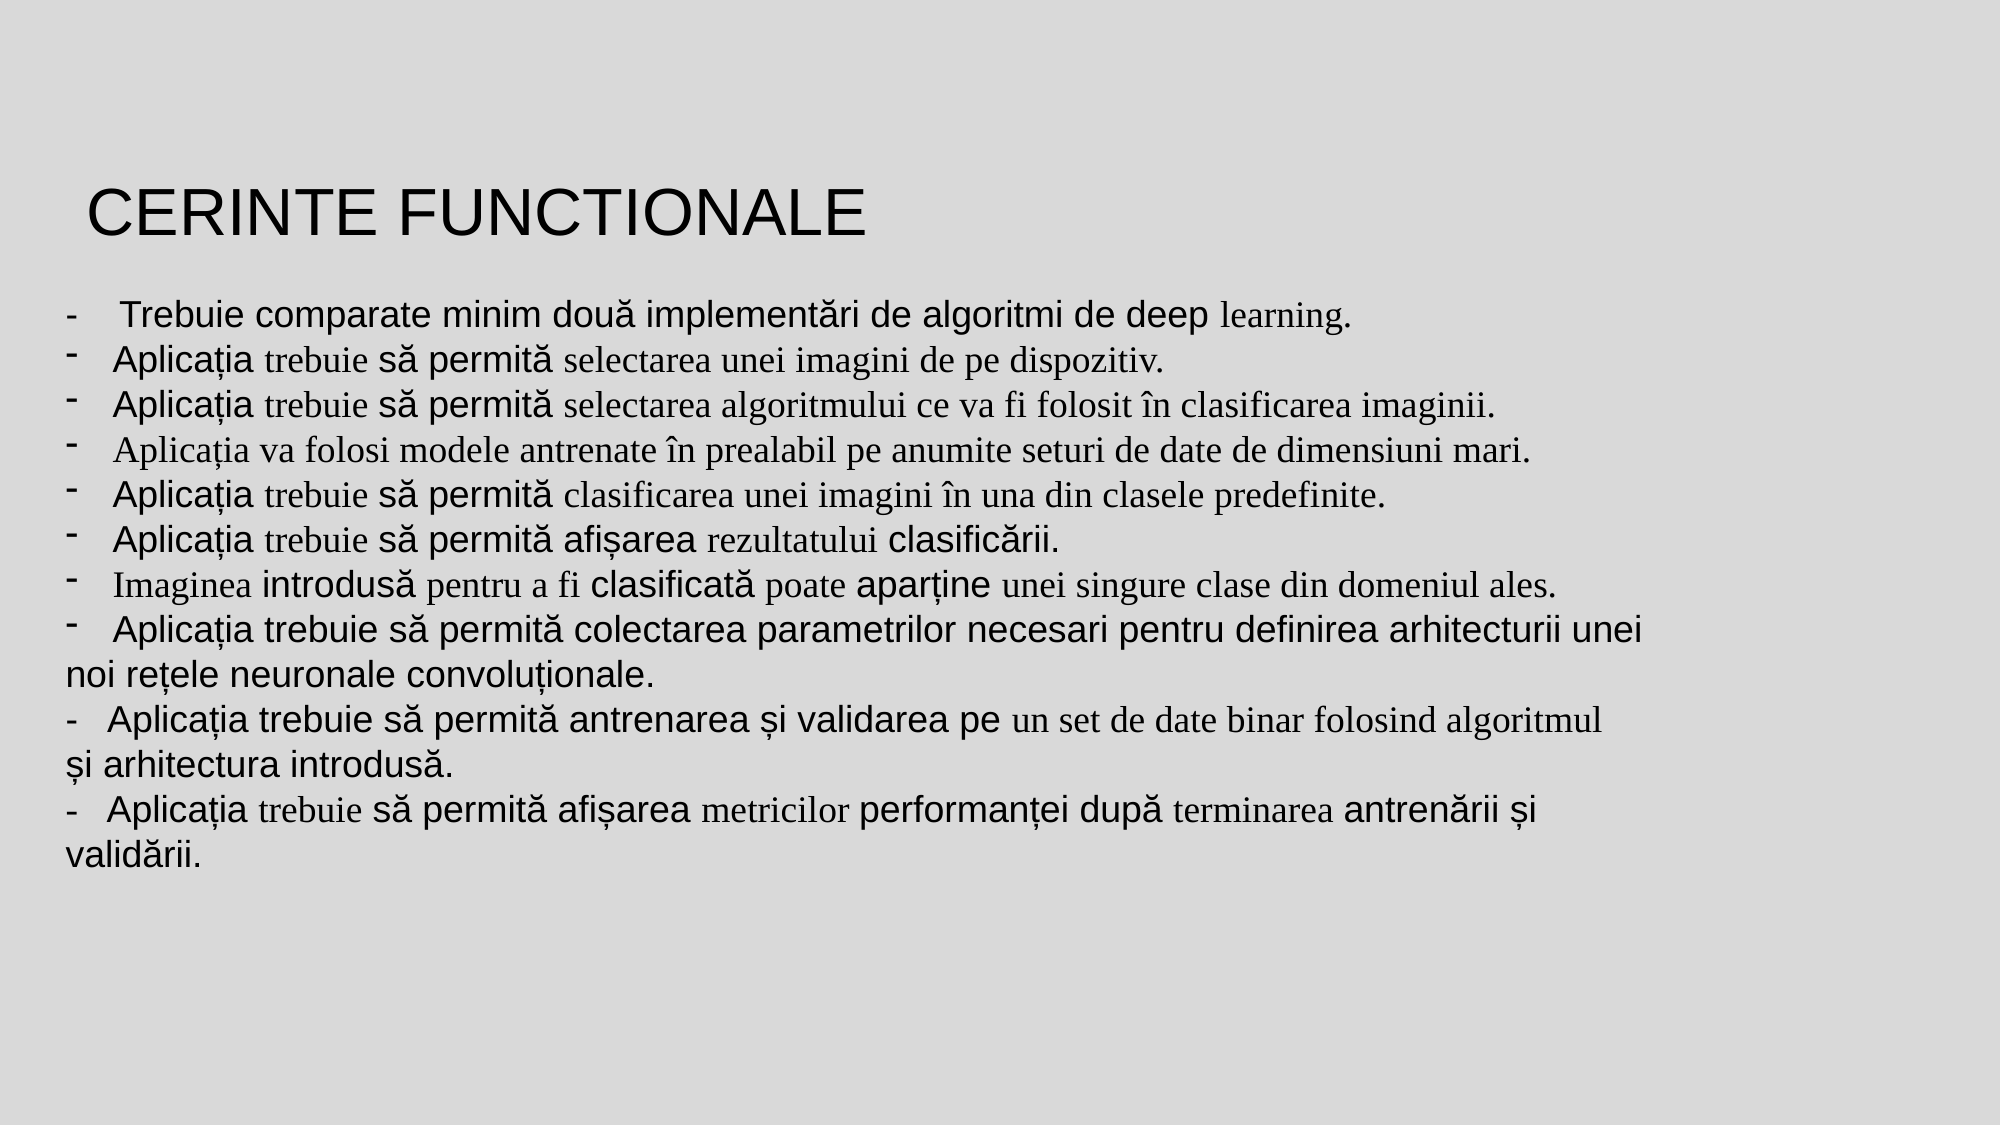

# Cerinte functionale
-    Trebuie comparate minim două implementări de algoritmi de deep learning.
Aplicația trebuie să permită selectarea unei imagini de pe dispozitiv.
Aplicația trebuie să permită selectarea algoritmului ce va fi folosit în clasificarea imaginii.
Aplicația va folosi modele antrenate în prealabil pe anumite seturi de date de dimensiuni mari.
Aplicația trebuie să permită clasificarea unei imagini în una din clasele predefinite.
Aplicația trebuie să permită afișarea rezultatului clasificării.
Imaginea introdusă pentru a fi clasificată poate aparține unei singure clase din domeniul ales.
Aplicația trebuie să permită colectarea parametrilor necesari pentru definirea arhitecturii unei
noi rețele neuronale convoluționale.
-   Aplicația trebuie să permită antrenarea și validarea pe un set de date binar folosind algoritmul
și arhitectura introdusă.
-   Aplicația trebuie să permită afișarea metricilor performanței după terminarea antrenării și
validării.